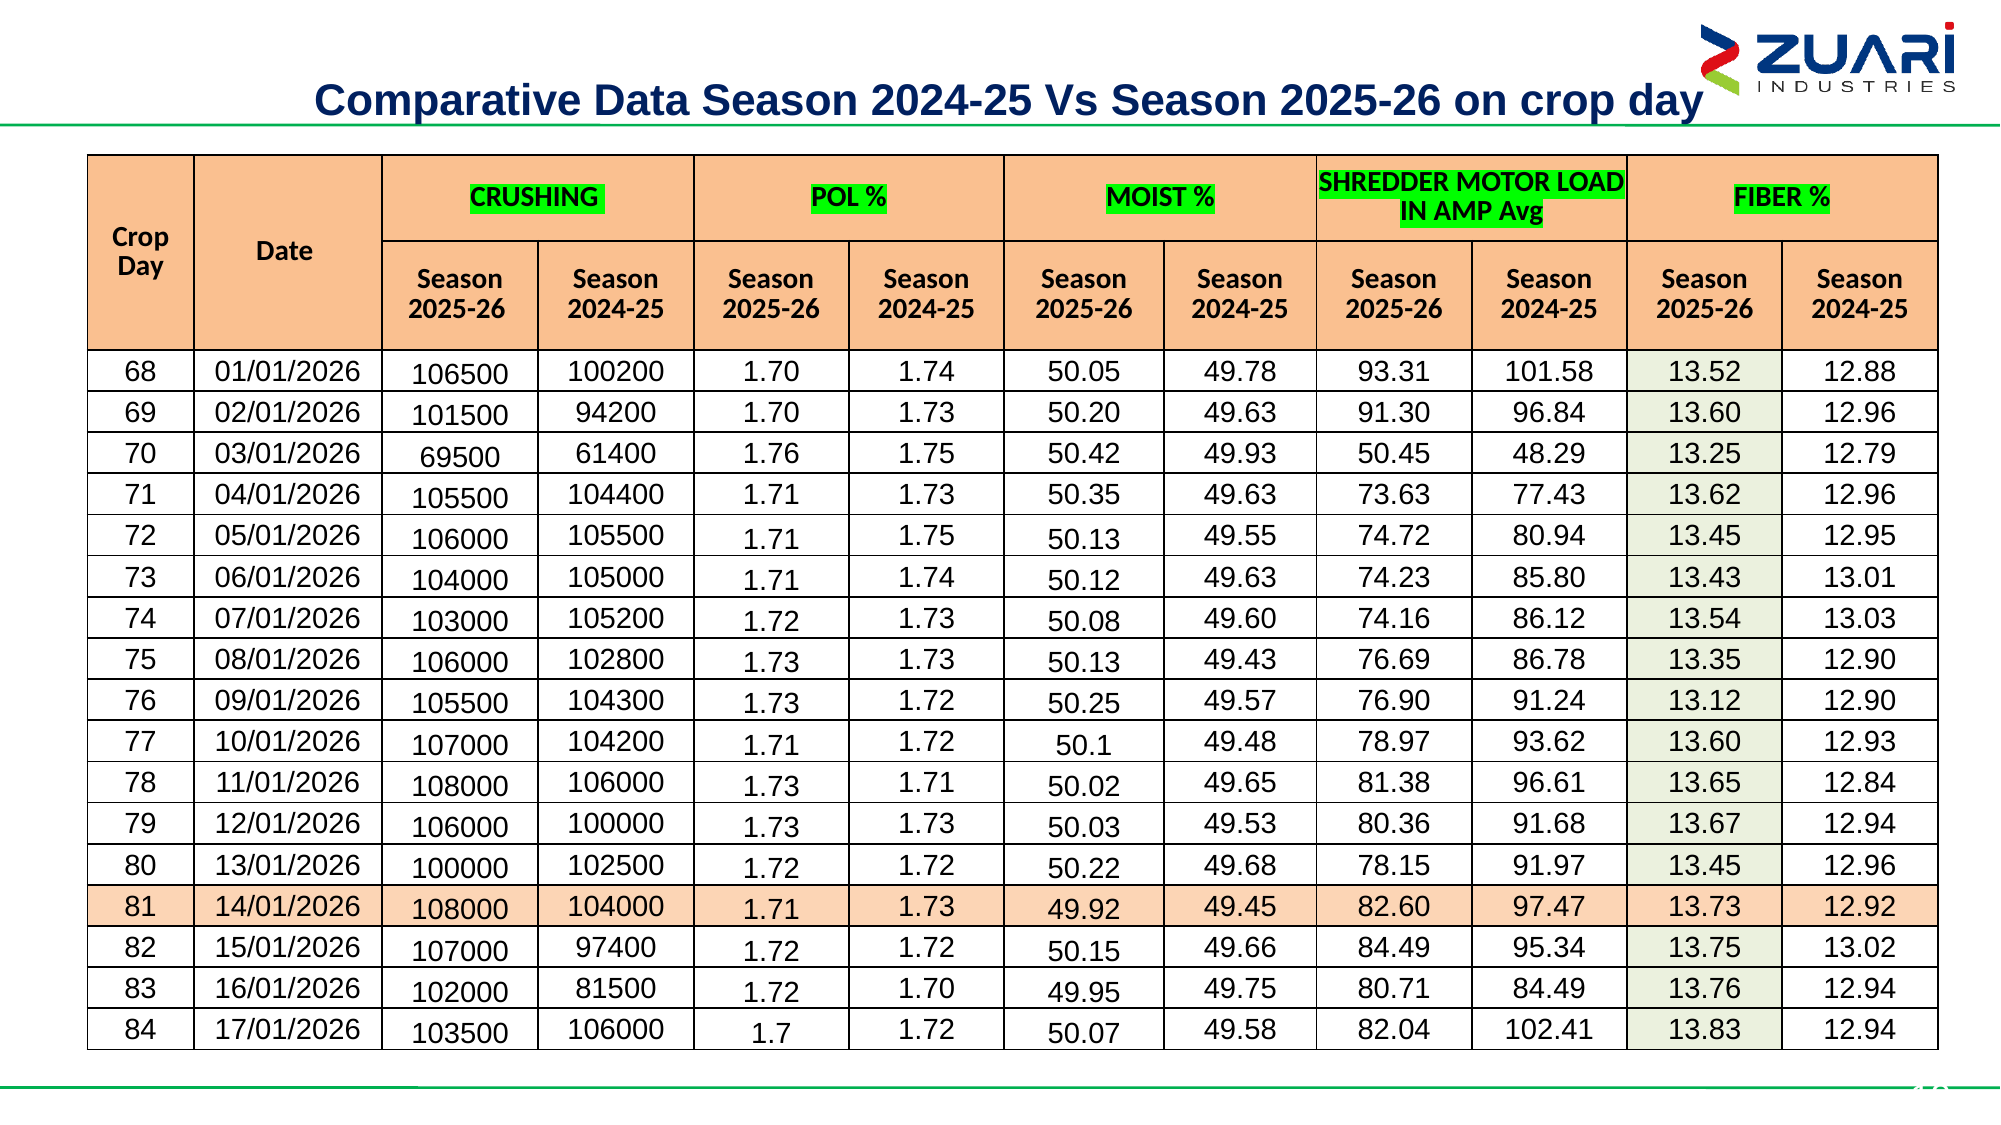

Comparative Data Season 2024-25 Vs Season 2025-26 on crop day
| Crop Day | Date | CRUSHING |  | POL % |  | MOIST % |  | SHREDDER MOTOR LOAD IN AMP Avg |  | FIBER % |  |
| --- | --- | --- | --- | --- | --- | --- | --- | --- | --- | --- | --- |
|  |  | Season 2025-26 | Season 2024-25 | Season 2025-26 | Season 2024-25 | Season 2025-26 | Season 2024-25 | Season 2025-26 | Season 2024-25 | Season 2025-26 | Season 2024-25 |
| 68 | 01/01/2026 | 106500 | 100200 | 1.70 | 1.74 | 50.05 | 49.78 | 93.31 | 101.58 | 13.52 | 12.88 |
| 69 | 02/01/2026 | 101500 | 94200 | 1.70 | 1.73 | 50.20 | 49.63 | 91.30 | 96.84 | 13.60 | 12.96 |
| 70 | 03/01/2026 | 69500 | 61400 | 1.76 | 1.75 | 50.42 | 49.93 | 50.45 | 48.29 | 13.25 | 12.79 |
| 71 | 04/01/2026 | 105500 | 104400 | 1.71 | 1.73 | 50.35 | 49.63 | 73.63 | 77.43 | 13.62 | 12.96 |
| 72 | 05/01/2026 | 106000 | 105500 | 1.71 | 1.75 | 50.13 | 49.55 | 74.72 | 80.94 | 13.45 | 12.95 |
| 73 | 06/01/2026 | 104000 | 105000 | 1.71 | 1.74 | 50.12 | 49.63 | 74.23 | 85.80 | 13.43 | 13.01 |
| 74 | 07/01/2026 | 103000 | 105200 | 1.72 | 1.73 | 50.08 | 49.60 | 74.16 | 86.12 | 13.54 | 13.03 |
| 75 | 08/01/2026 | 106000 | 102800 | 1.73 | 1.73 | 50.13 | 49.43 | 76.69 | 86.78 | 13.35 | 12.90 |
| 76 | 09/01/2026 | 105500 | 104300 | 1.73 | 1.72 | 50.25 | 49.57 | 76.90 | 91.24 | 13.12 | 12.90 |
| 77 | 10/01/2026 | 107000 | 104200 | 1.71 | 1.72 | 50.1 | 49.48 | 78.97 | 93.62 | 13.60 | 12.93 |
| 78 | 11/01/2026 | 108000 | 106000 | 1.73 | 1.71 | 50.02 | 49.65 | 81.38 | 96.61 | 13.65 | 12.84 |
| 79 | 12/01/2026 | 106000 | 100000 | 1.73 | 1.73 | 50.03 | 49.53 | 80.36 | 91.68 | 13.67 | 12.94 |
| 80 | 13/01/2026 | 100000 | 102500 | 1.72 | 1.72 | 50.22 | 49.68 | 78.15 | 91.97 | 13.45 | 12.96 |
| 81 | 14/01/2026 | 108000 | 104000 | 1.71 | 1.73 | 49.92 | 49.45 | 82.60 | 97.47 | 13.73 | 12.92 |
| 82 | 15/01/2026 | 107000 | 97400 | 1.72 | 1.72 | 50.15 | 49.66 | 84.49 | 95.34 | 13.75 | 13.02 |
| 83 | 16/01/2026 | 102000 | 81500 | 1.72 | 1.70 | 49.95 | 49.75 | 80.71 | 84.49 | 13.76 | 12.94 |
| 84 | 17/01/2026 | 103500 | 106000 | 1.7 | 1.72 | 50.07 | 49.58 | 82.04 | 102.41 | 13.83 | 12.94 |
19